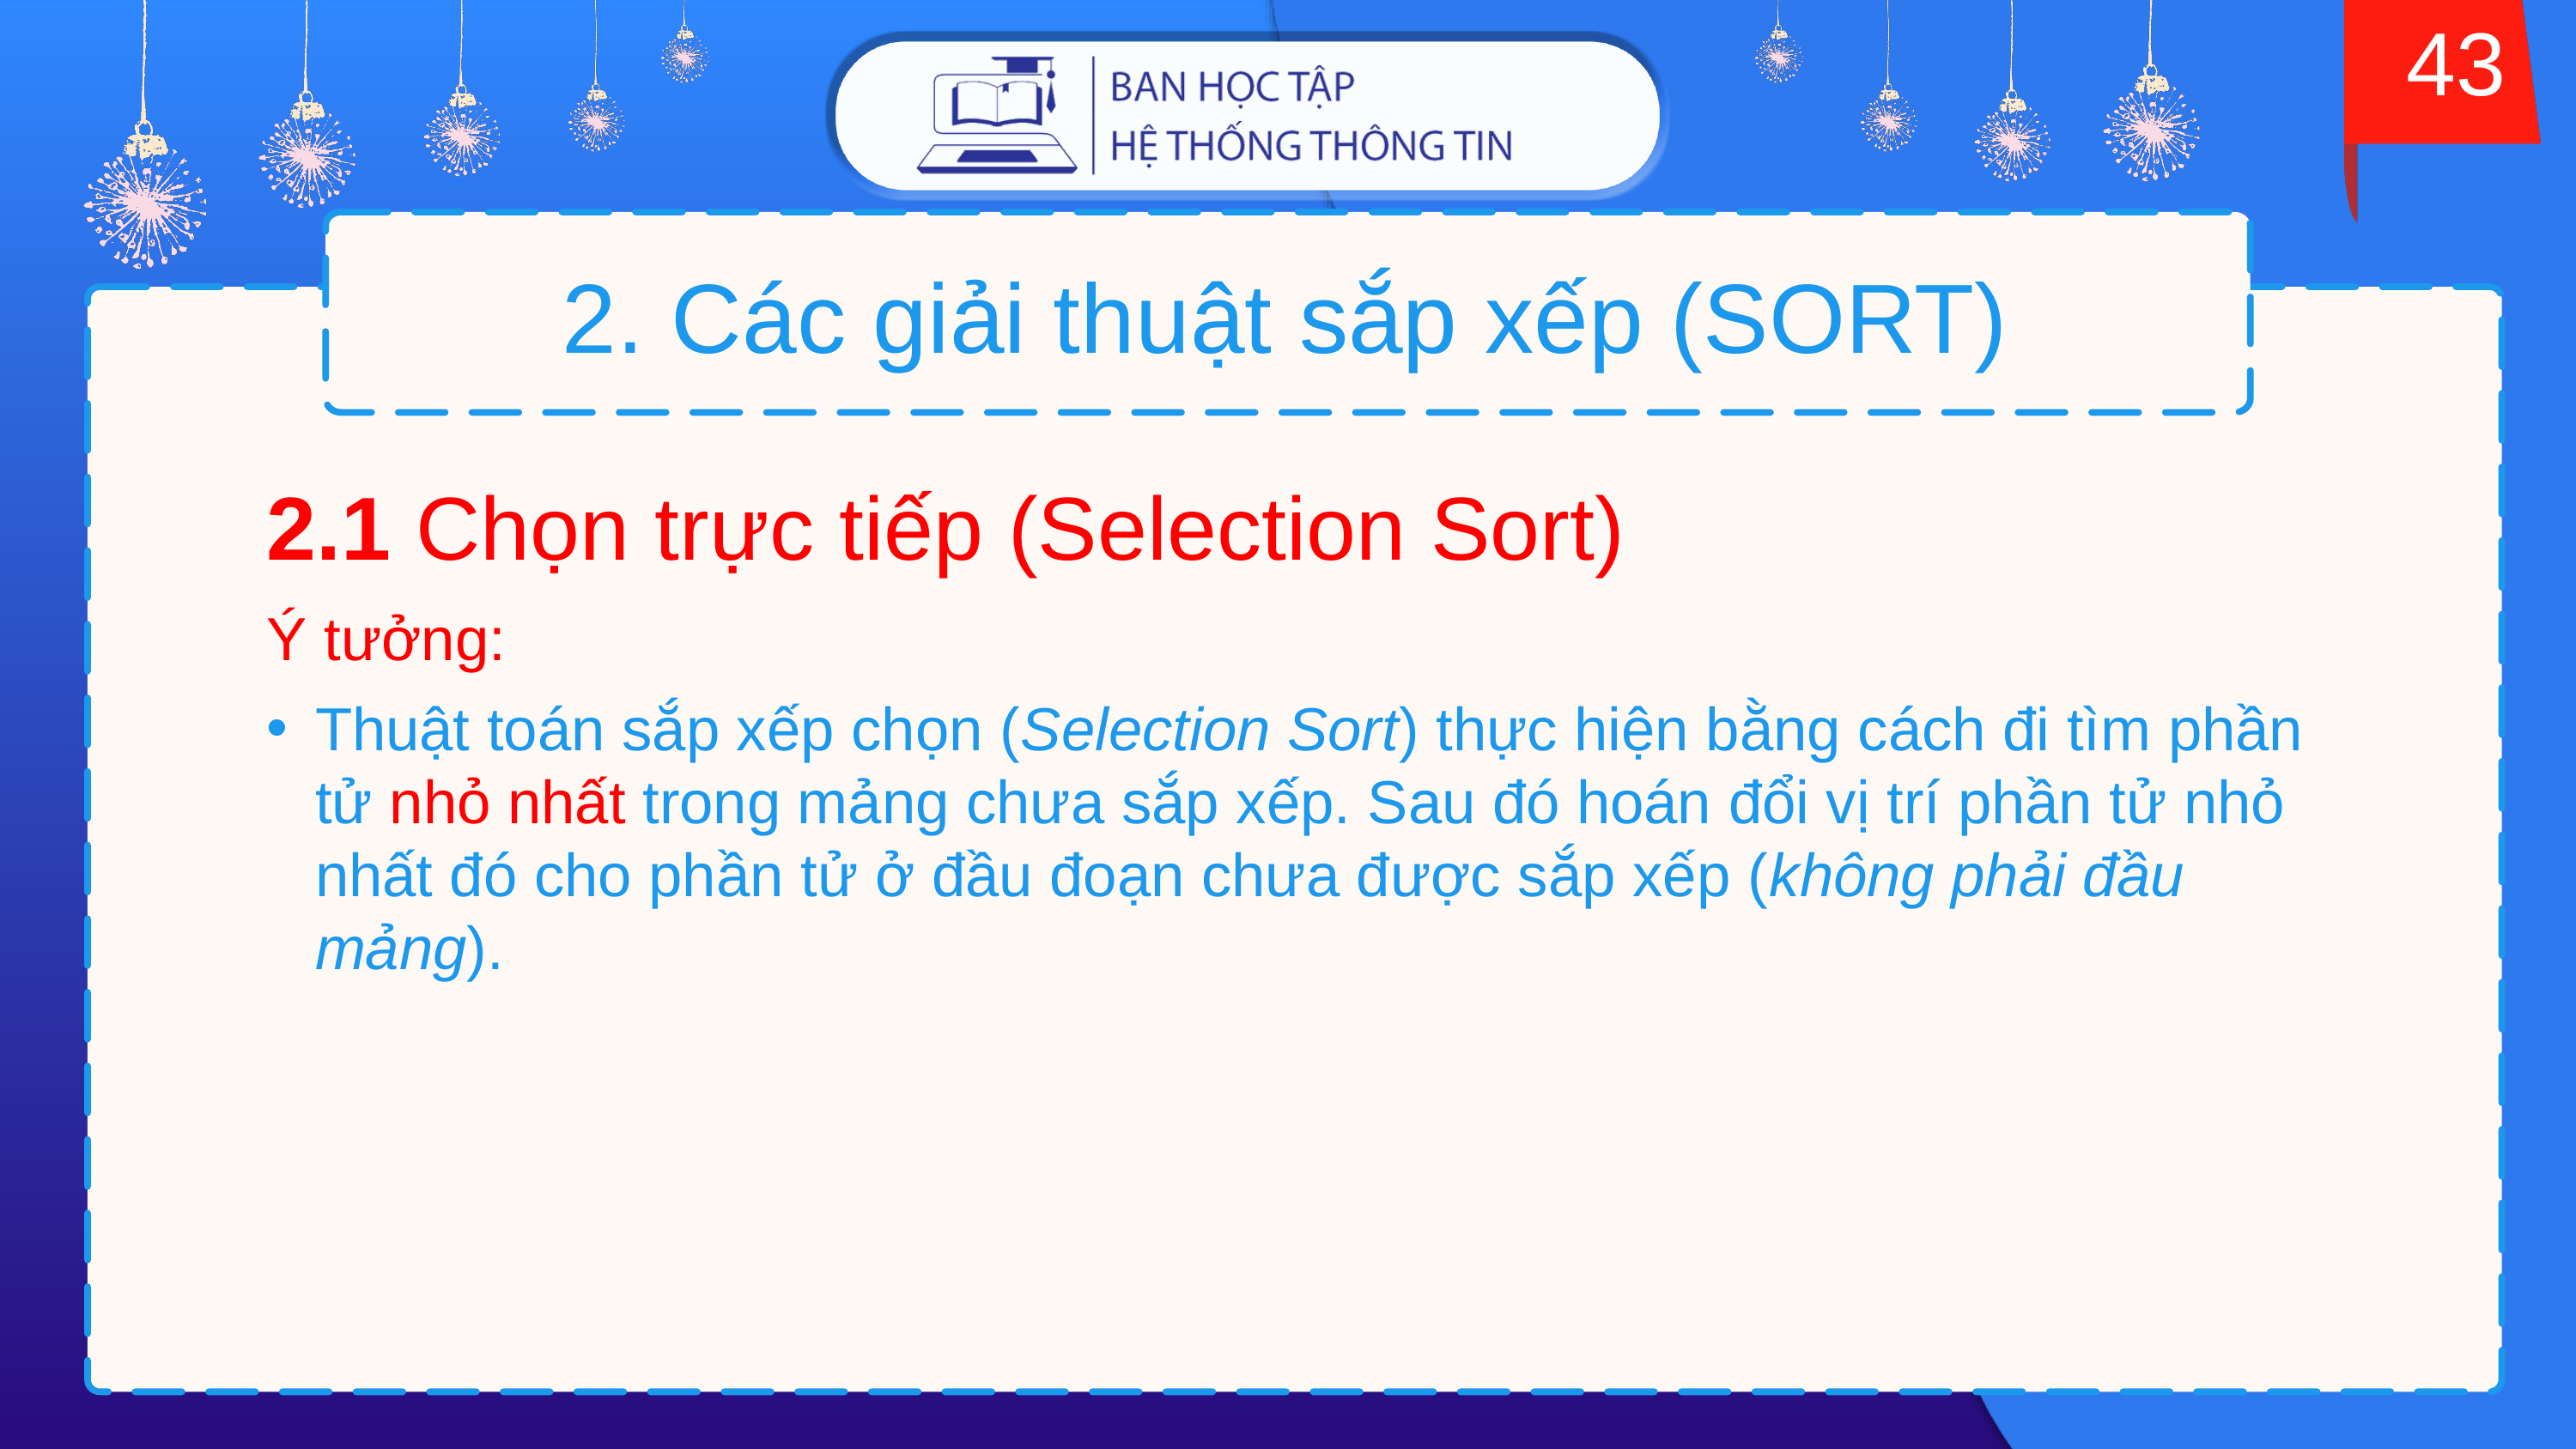

43

# 2. Các giải thuật sắp xếp (SORT)

2.1 Chọn trực tiếp (Selection Sort)
Ý tưởng:
Thuật toán sắp xếp chọn (Selection Sort) thực hiện bằng cách đi tìm phần tử nhỏ nhất trong mảng chưa sắp xếp. Sau đó hoán đổi vị trí phần tử nhỏ nhất đó cho phần tử ở đầu đoạn chưa được sắp xếp (không phải đầu mảng).